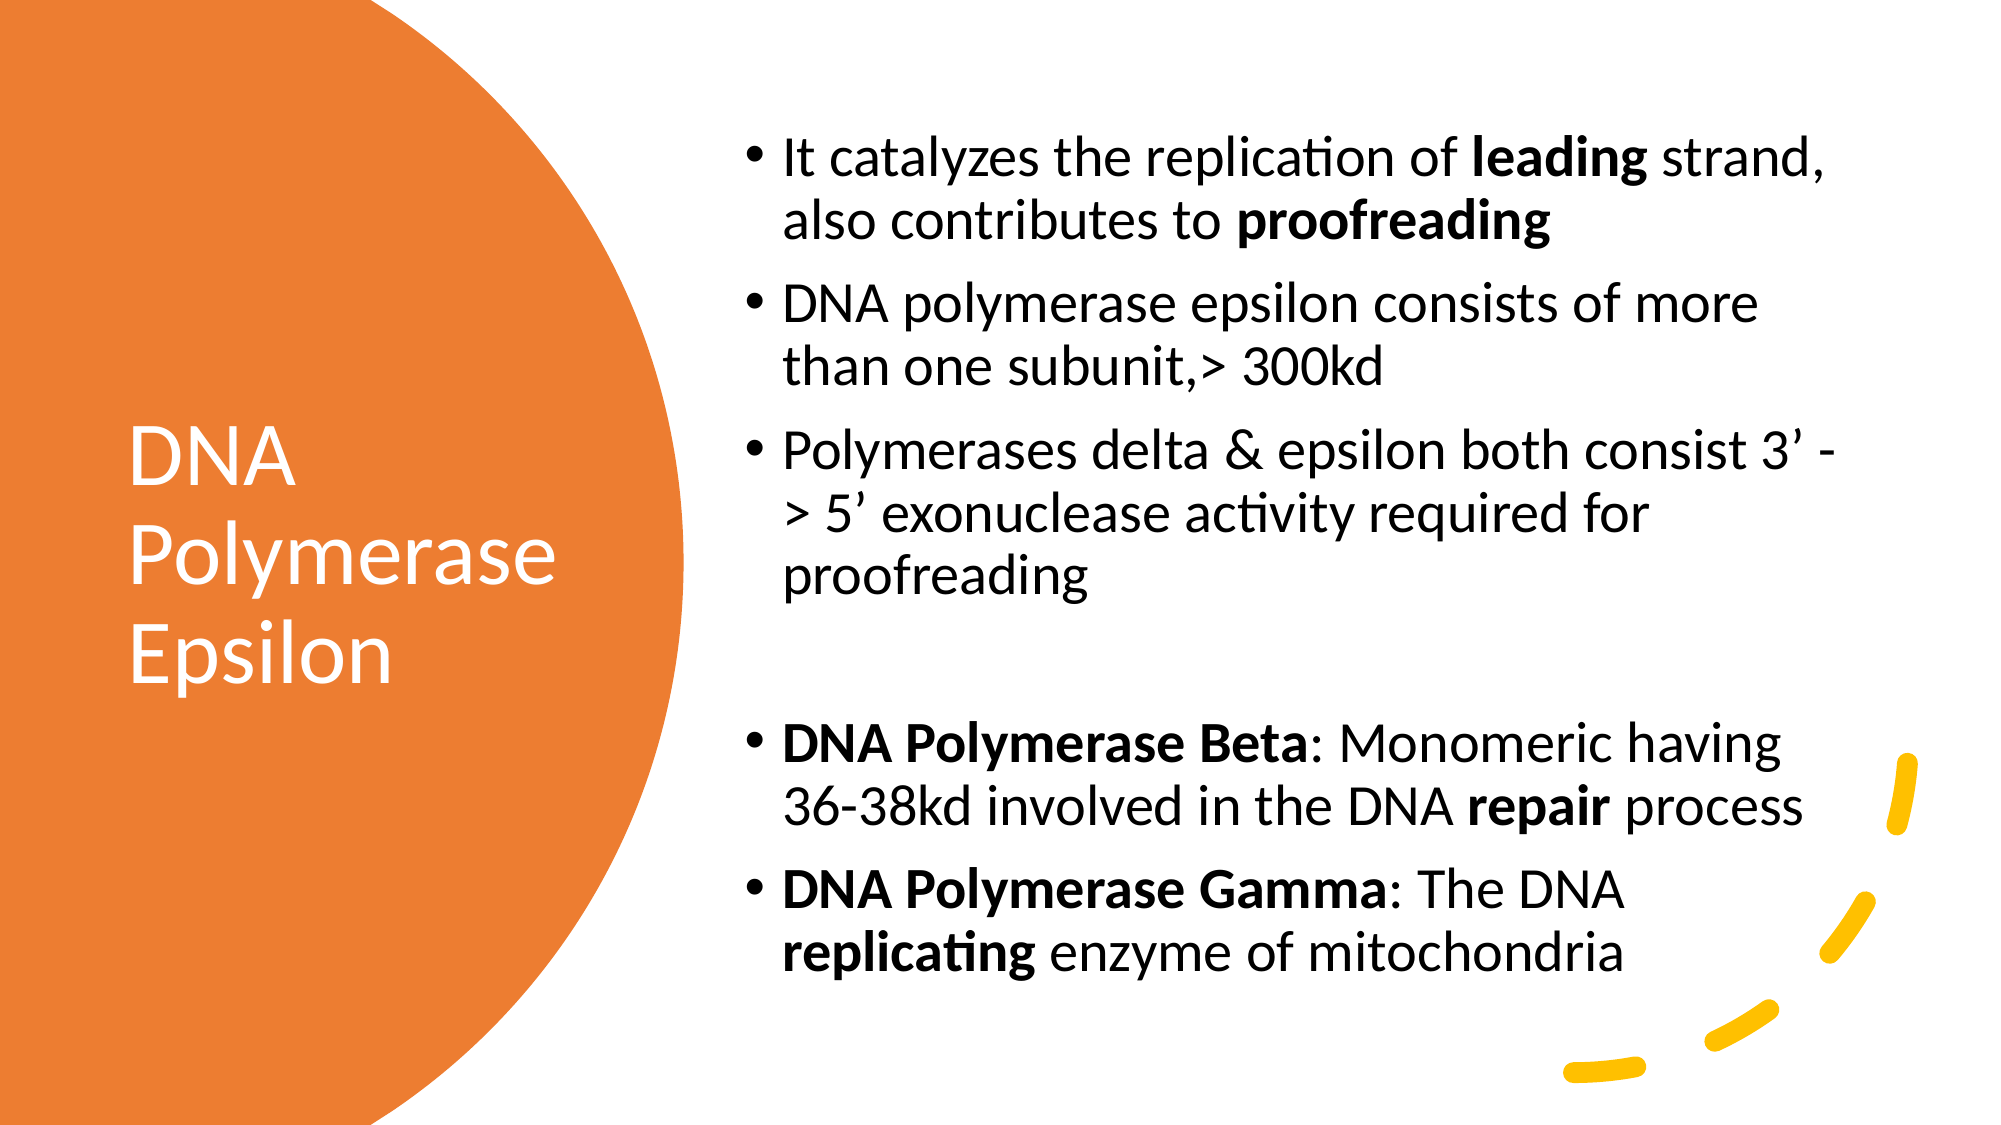

It catalyzes the replication of leading strand, also contributes to proofreading
DNA polymerase epsilon consists of more than one subunit,> 300kd
Polymerases delta & epsilon both consist 3’ -> 5’ exonuclease activity required for proofreading

DNA Polymerase Beta: Monomeric having 36-38kd involved in the DNA repair process
DNA Polymerase Gamma: The DNA replicating enzyme of mitochondria
# DNA Polymerase Epsilon